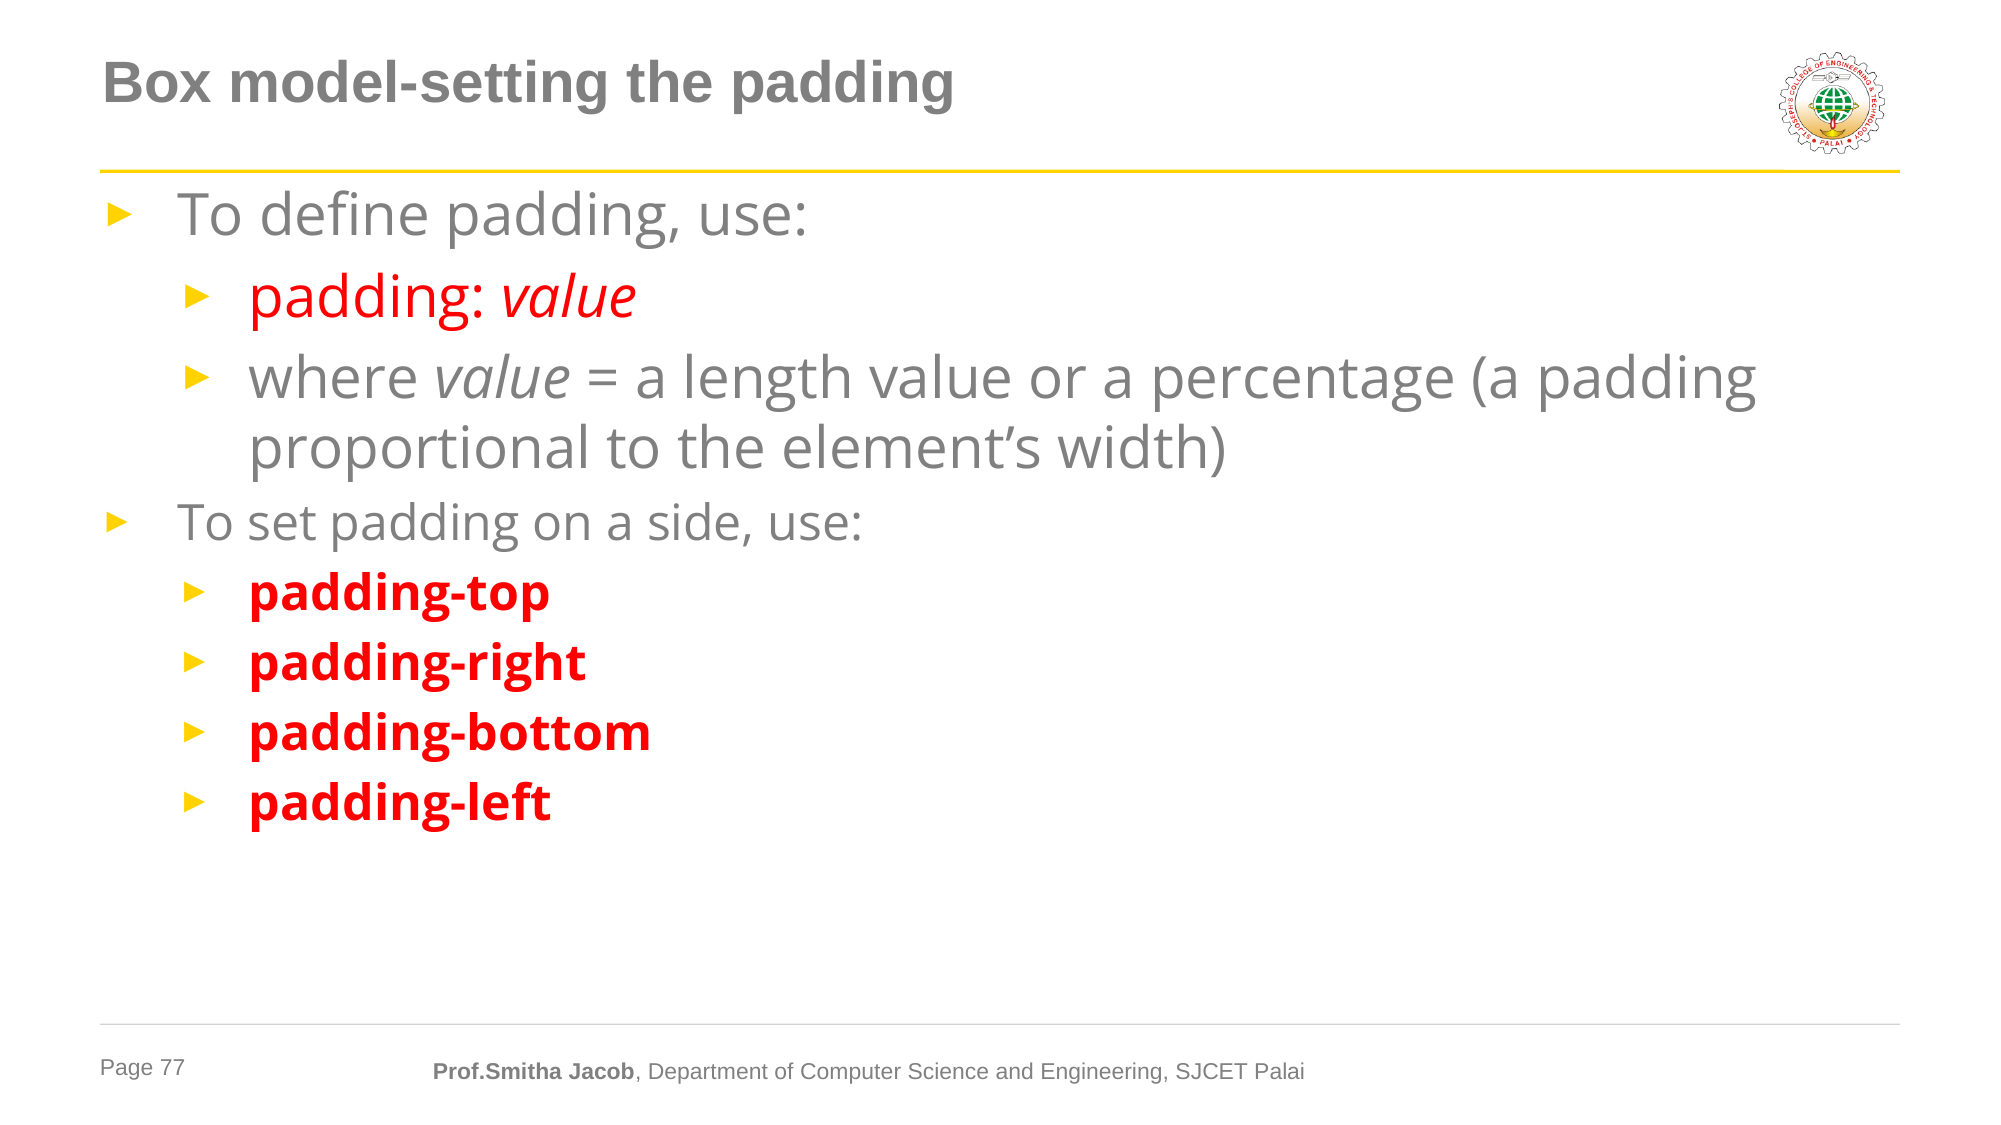

# Box model-setting the padding
To define padding, use:
padding: value
where value = a length value or a percentage (a padding proportional to the element’s width)
To set padding on a side, use:
padding-top
padding-right
padding-bottom
padding-left